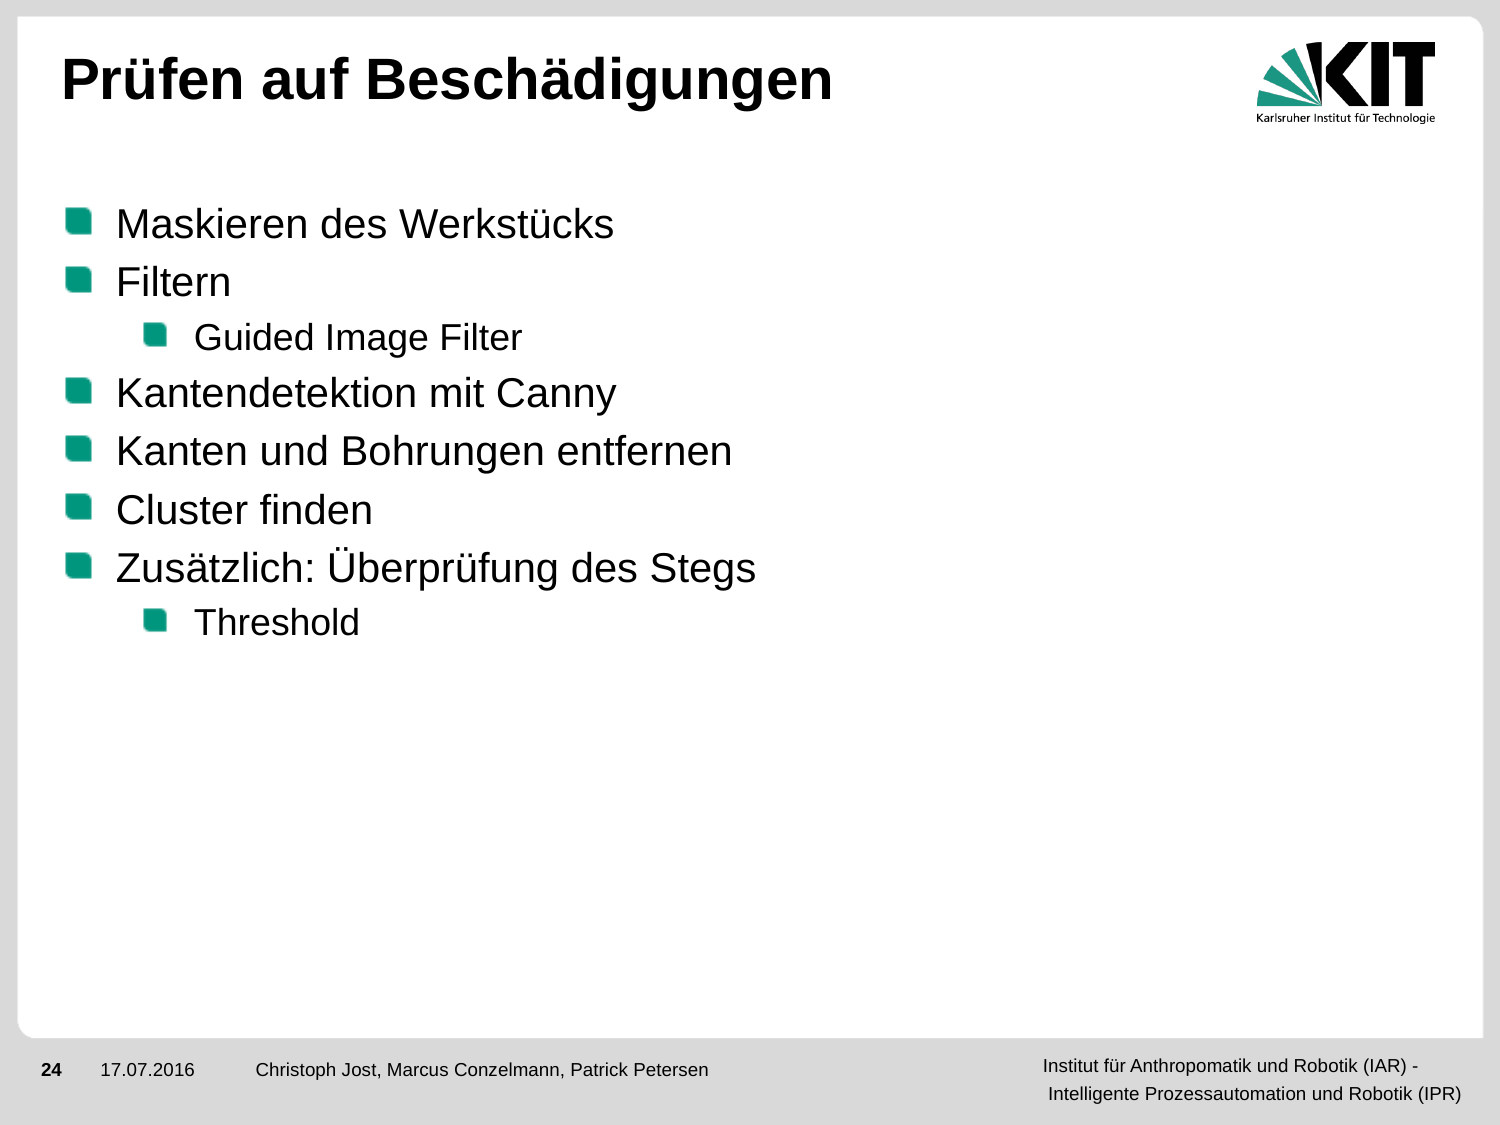

# Prüfen auf Beschädigungen
Maskieren des Werkstücks
Filtern
Guided Image Filter
Kantendetektion mit Canny
Kanten und Bohrungen entfernen
Cluster finden
Zusätzlich: Überprüfung des Stegs
Threshold